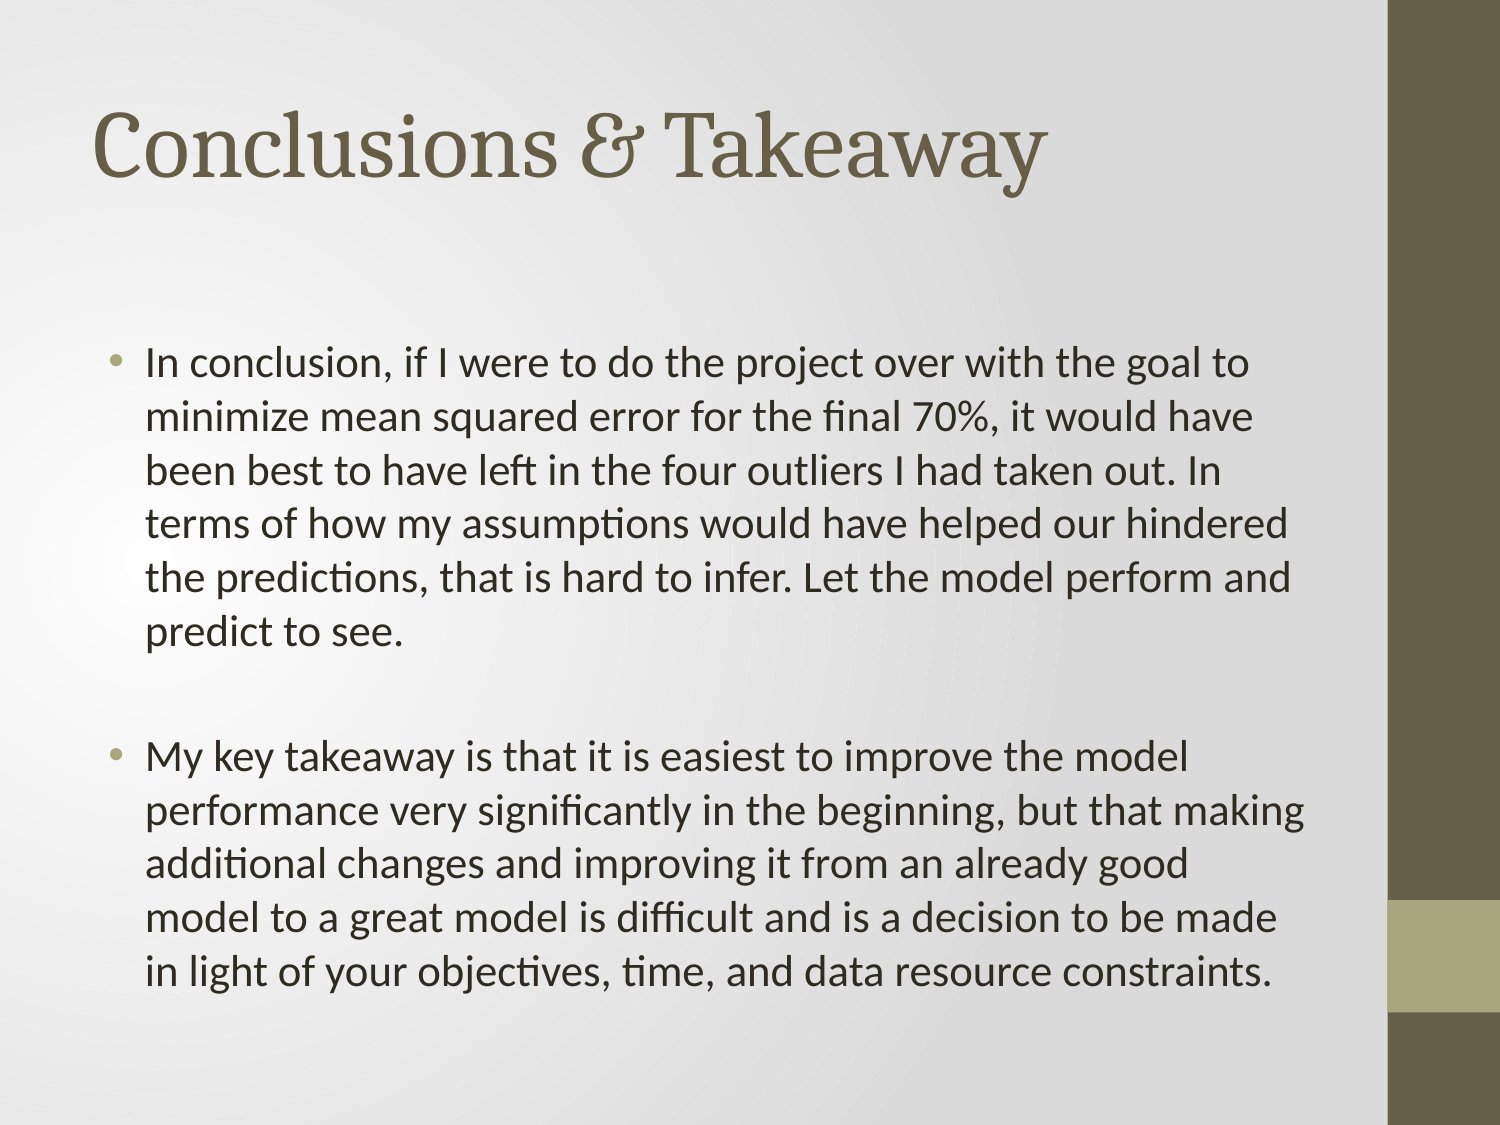

# Conclusions & Takeaway

In conclusion, if I were to do the project over with the goal to minimize mean squared error for the final 70%, it would have been best to have left in the four outliers I had taken out. In terms of how my assumptions would have helped our hindered the predictions, that is hard to infer. Let the model perform and predict to see.

My key takeaway is that it is easiest to improve the model performance very significantly in the beginning, but that making additional changes and improving it from an already good model to a great model is difficult and is a decision to be made in light of your objectives, time, and data resource constraints.